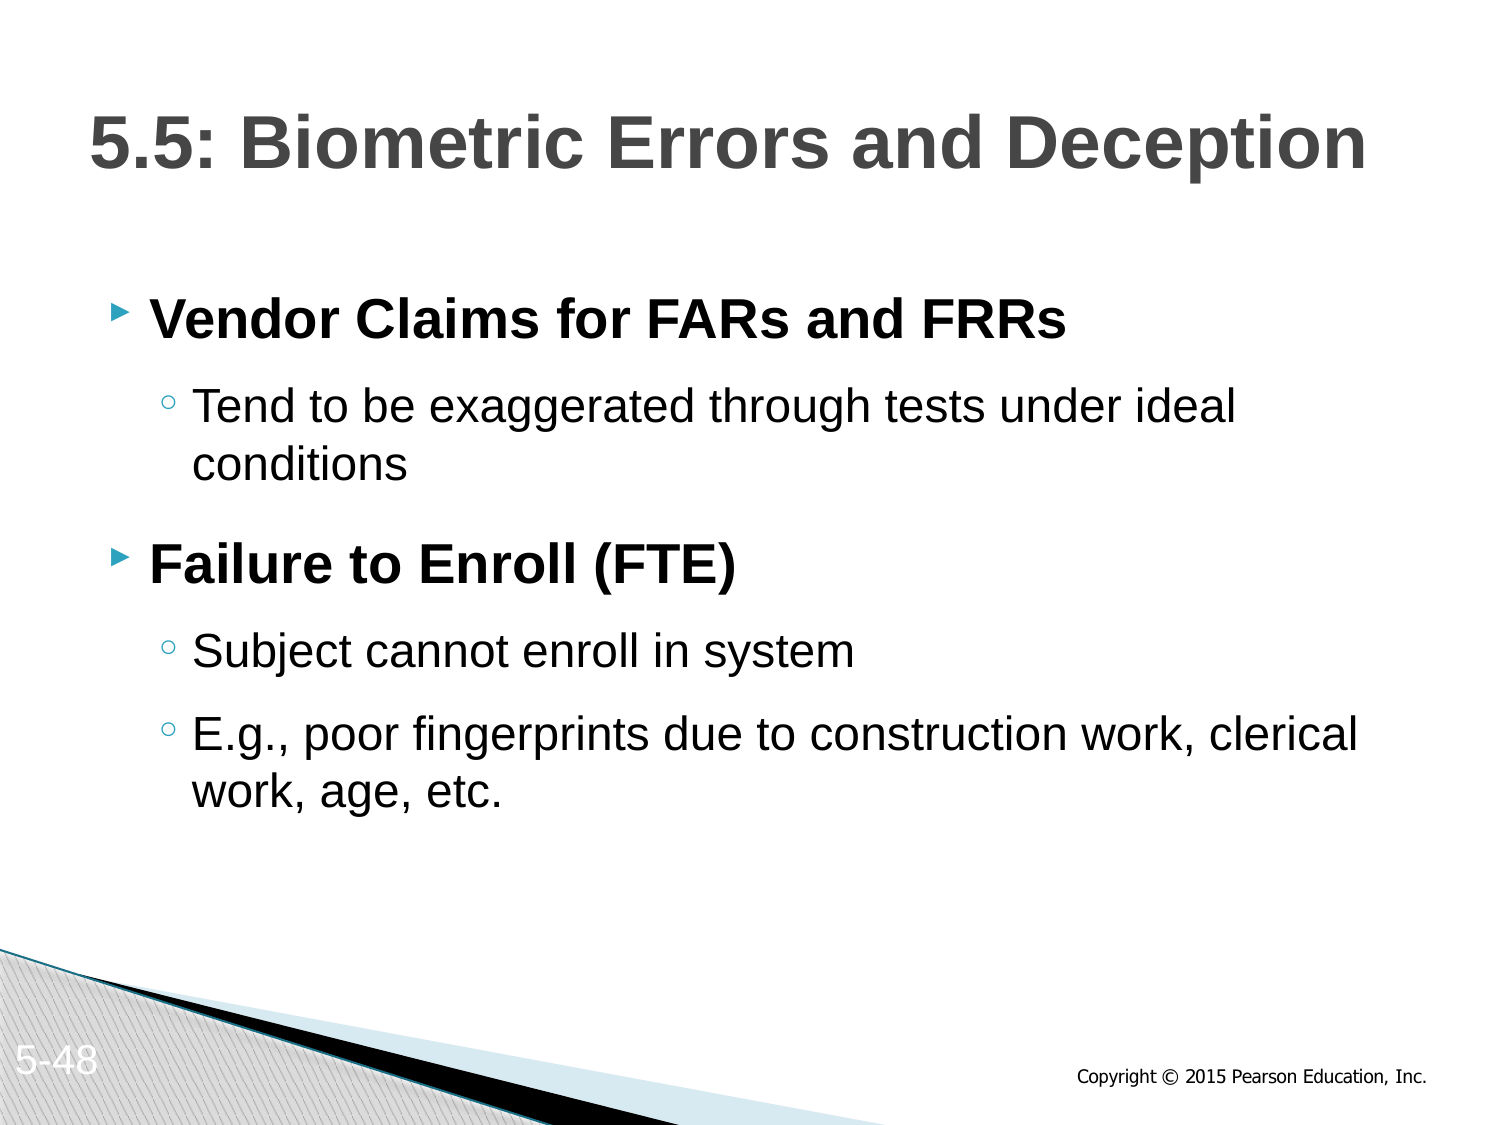

# 5.5: Biometric Errors and Deception
Vendor Claims for FARs and FRRs
Tend to be exaggerated through tests under ideal conditions
Failure to Enroll (FTE)
Subject cannot enroll in system
E.g., poor fingerprints due to construction work, clerical work, age, etc.

5-48